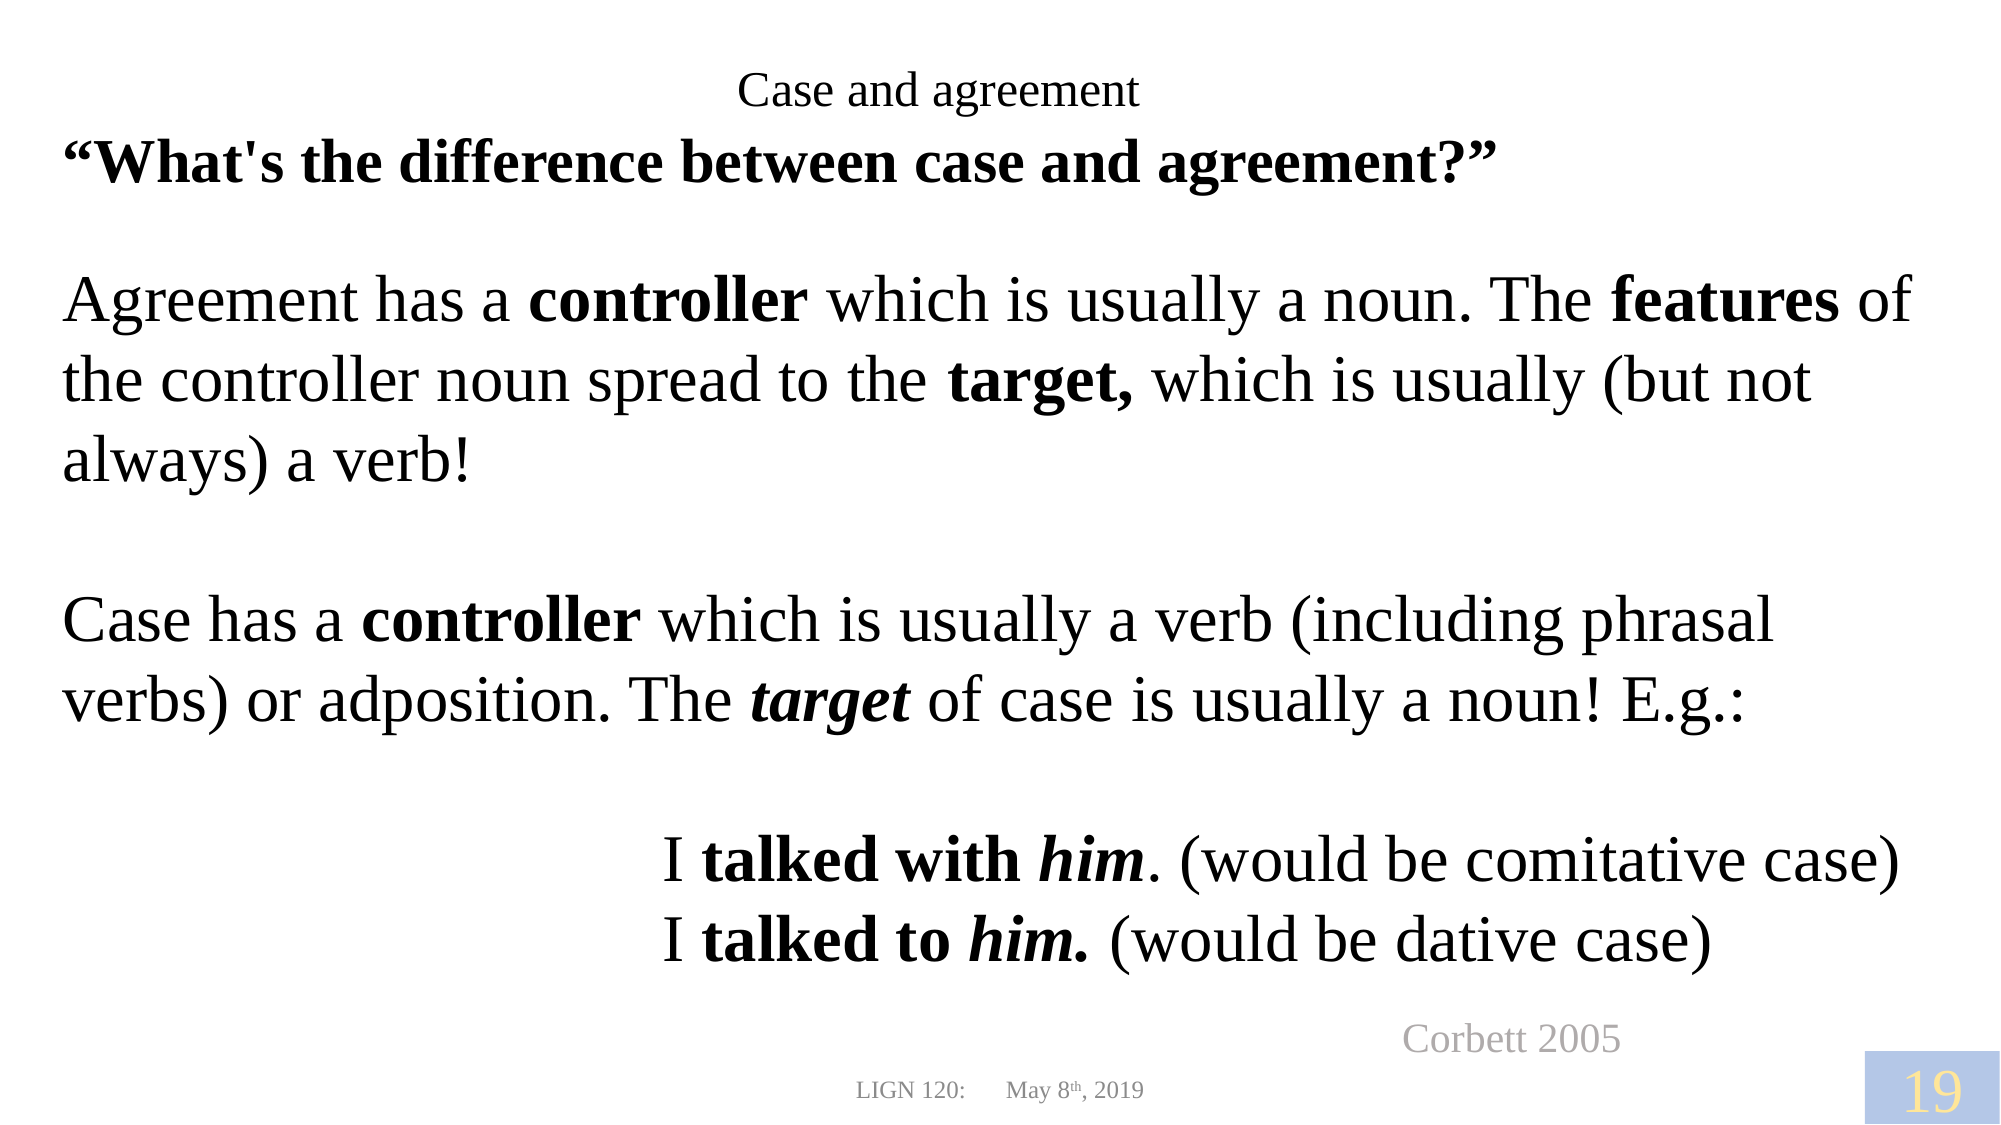

Case and agreement
“What's the difference between case and agreement?”

Agreement has a controller which is usually a noun. The features of the controller noun spread to the target, which is usually (but not always) a verb!

Case has a controller which is usually a verb (including phrasal verbs) or adposition. The target of case is usually a noun! E.g.:

				I talked with him. (would be comitative case)
				I talked to him. (would be dative case)

Corbett 2005
19
LIGN 120:	May 8th, 2019